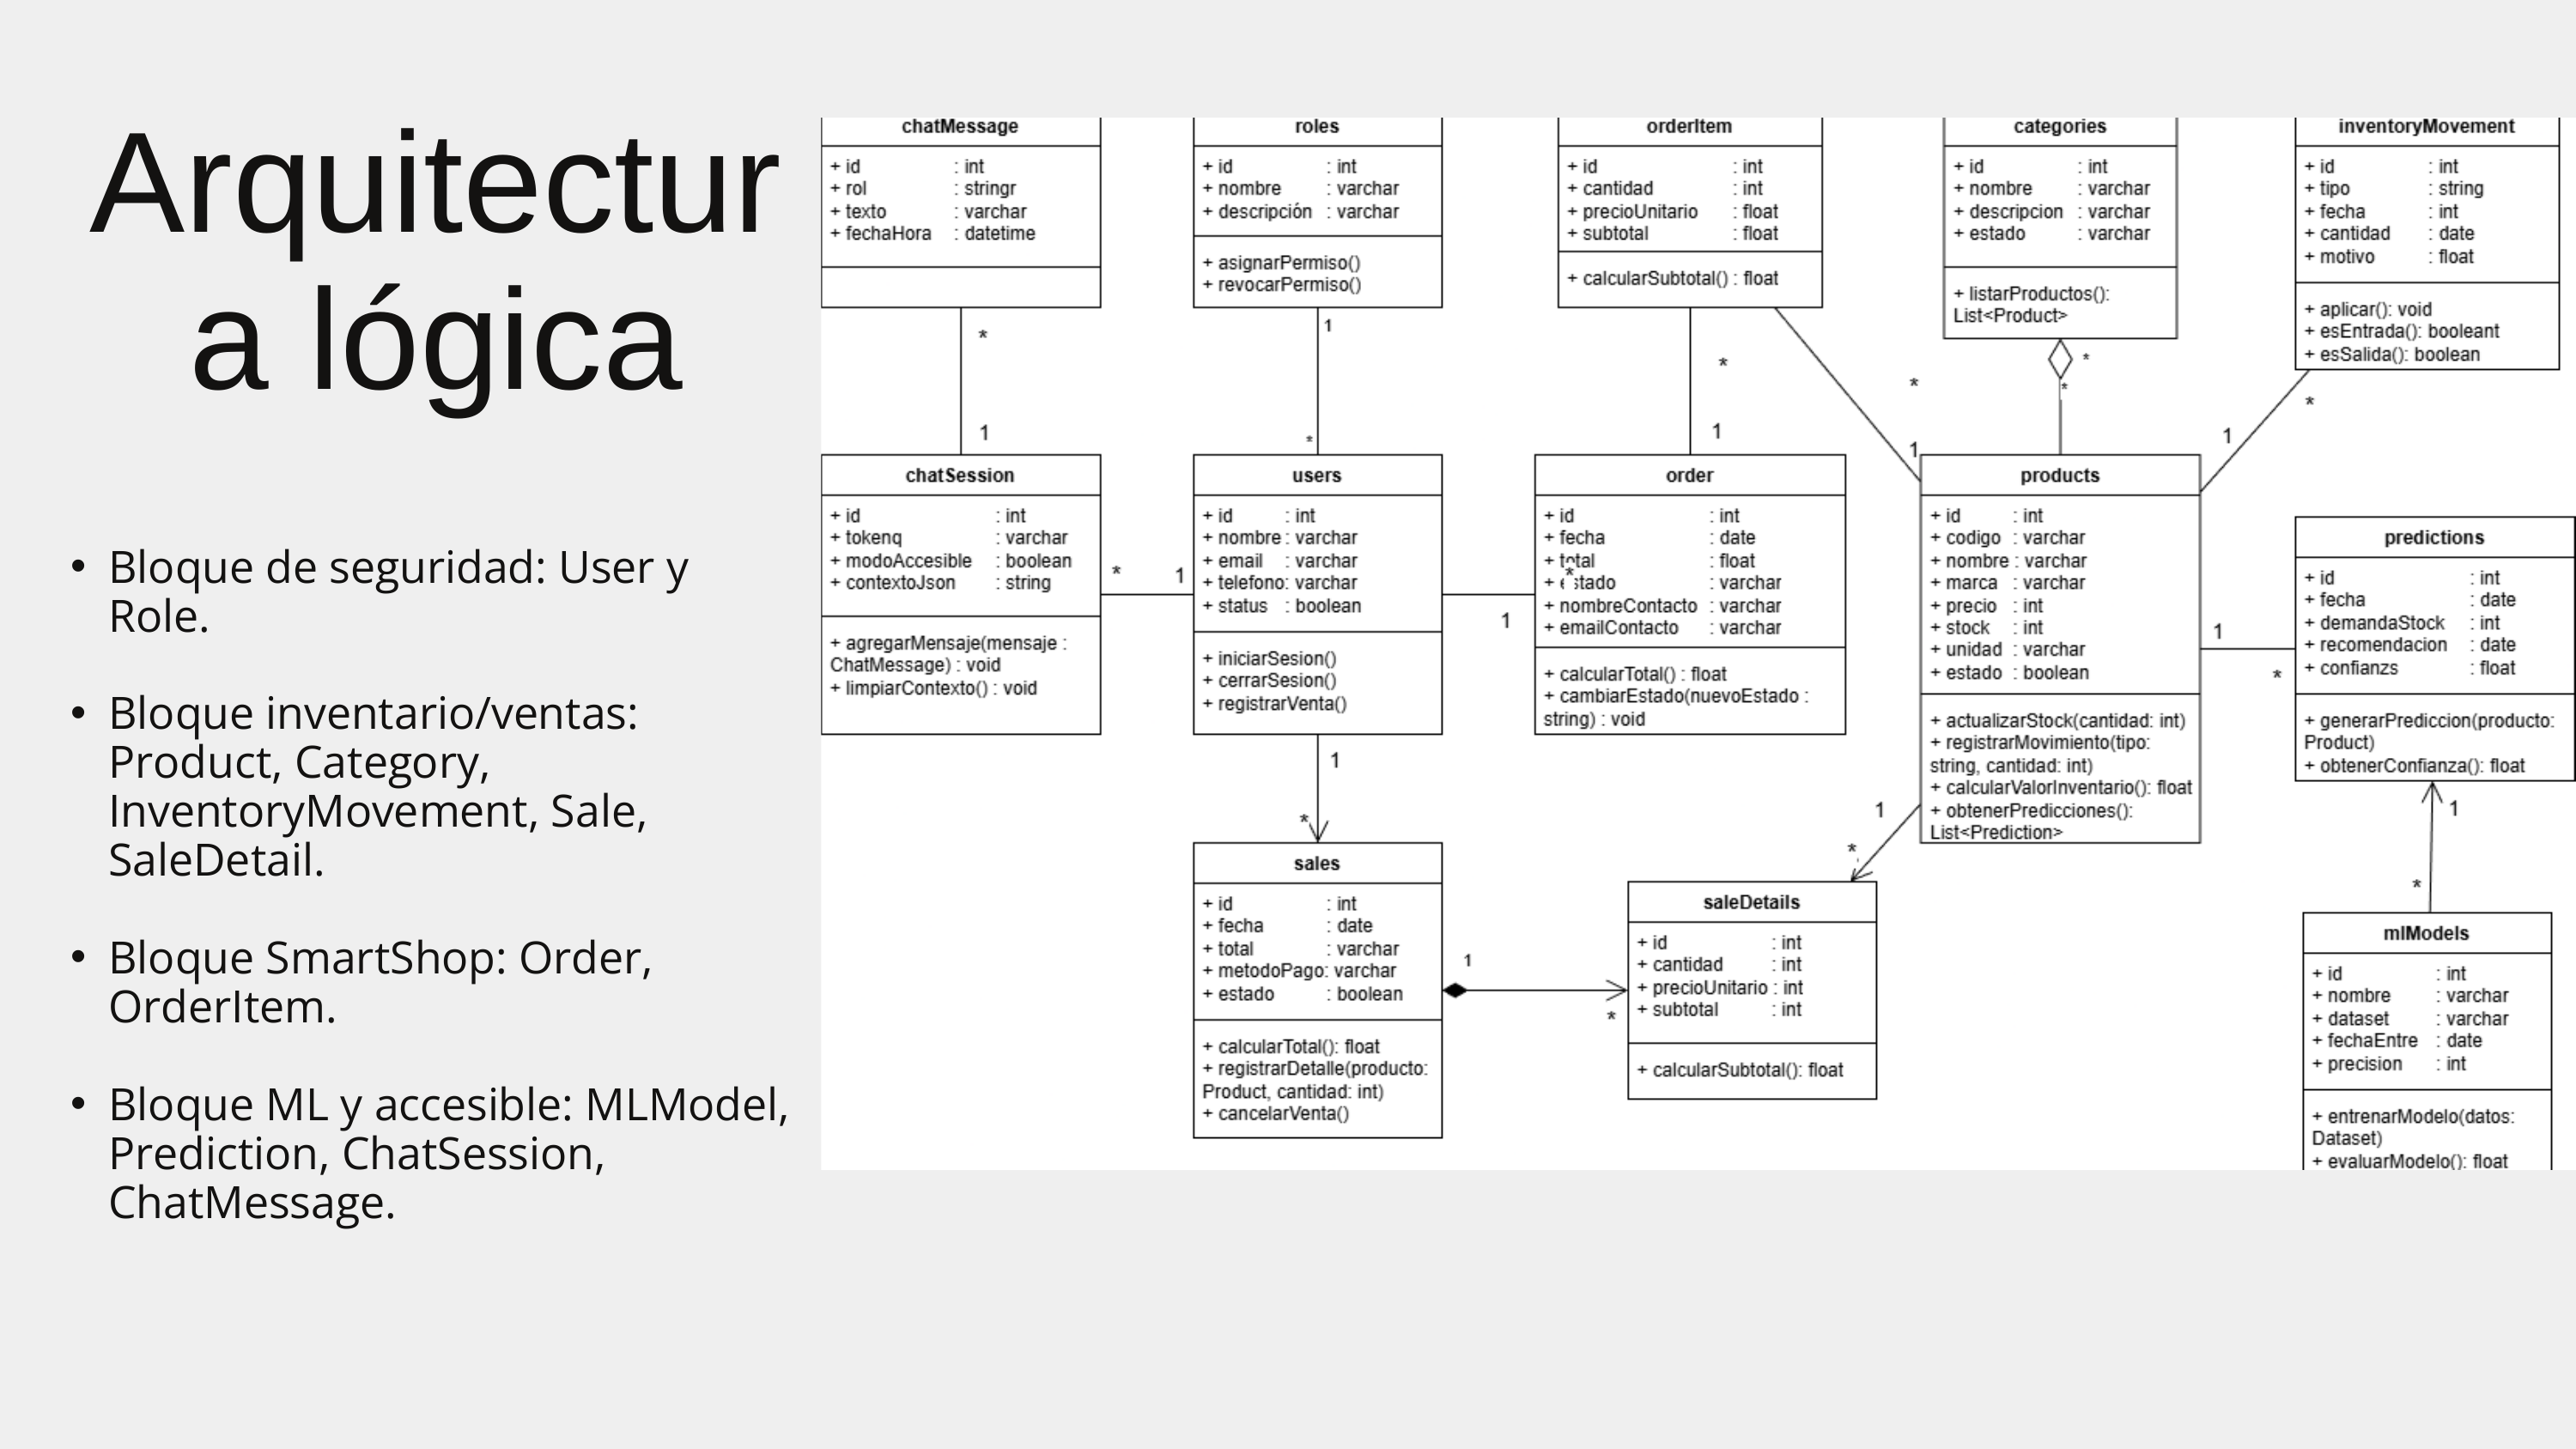

Arquitectura lógica

Bloque de seguridad: User y Role.

Bloque inventario/ventas: Product, Category, InventoryMovement, Sale, SaleDetail.

Bloque SmartShop: Order, OrderItem.

Bloque ML y accesible: MLModel, Prediction, ChatSession, ChatMessage.